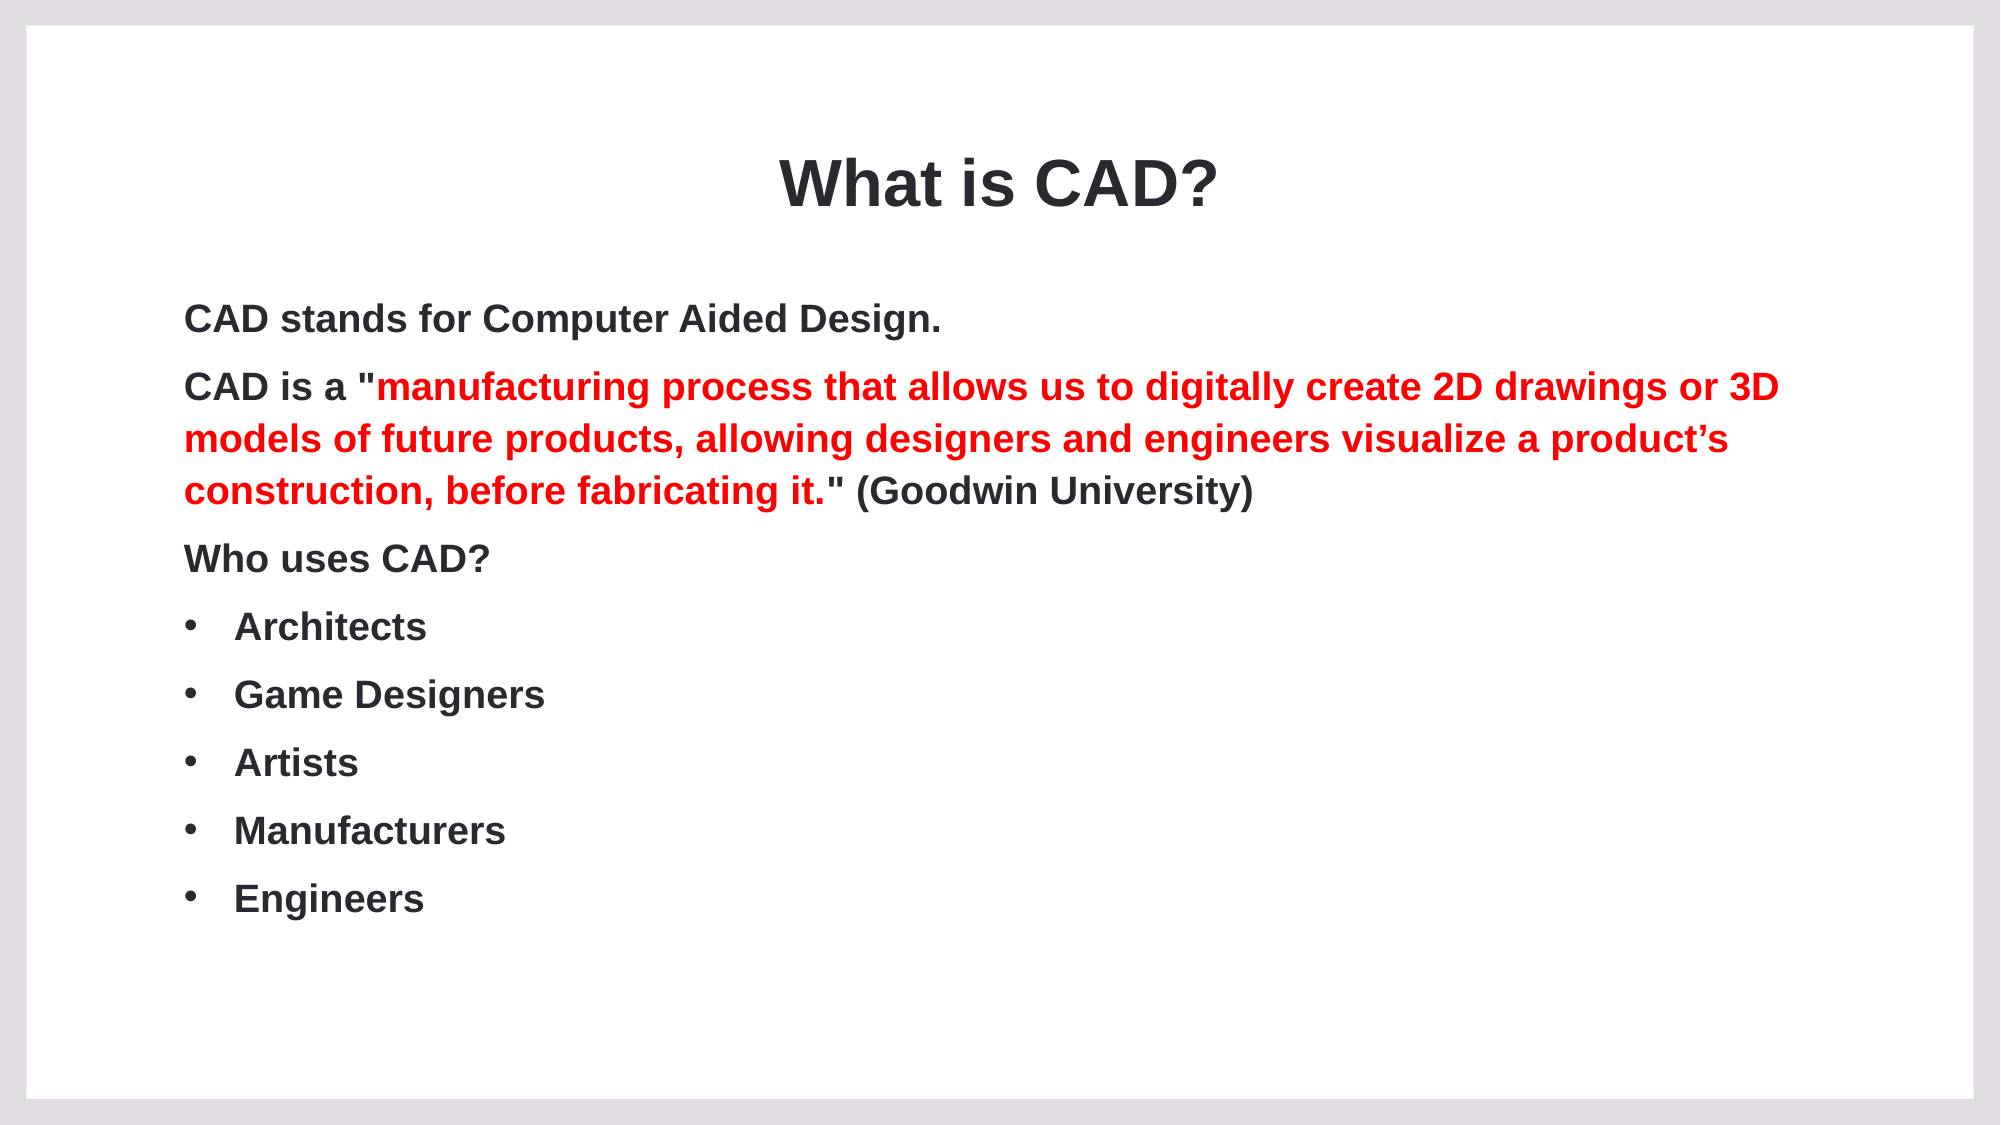

# What is CAD?
CAD stands for Computer Aided Design.
CAD is a "manufacturing process that allows us to digitally create 2D drawings or 3D models of future products, allowing designers and engineers visualize a product’s construction, before fabricating it." (Goodwin University)
Who uses CAD?
Architects
Game Designers
Artists
Manufacturers
Engineers